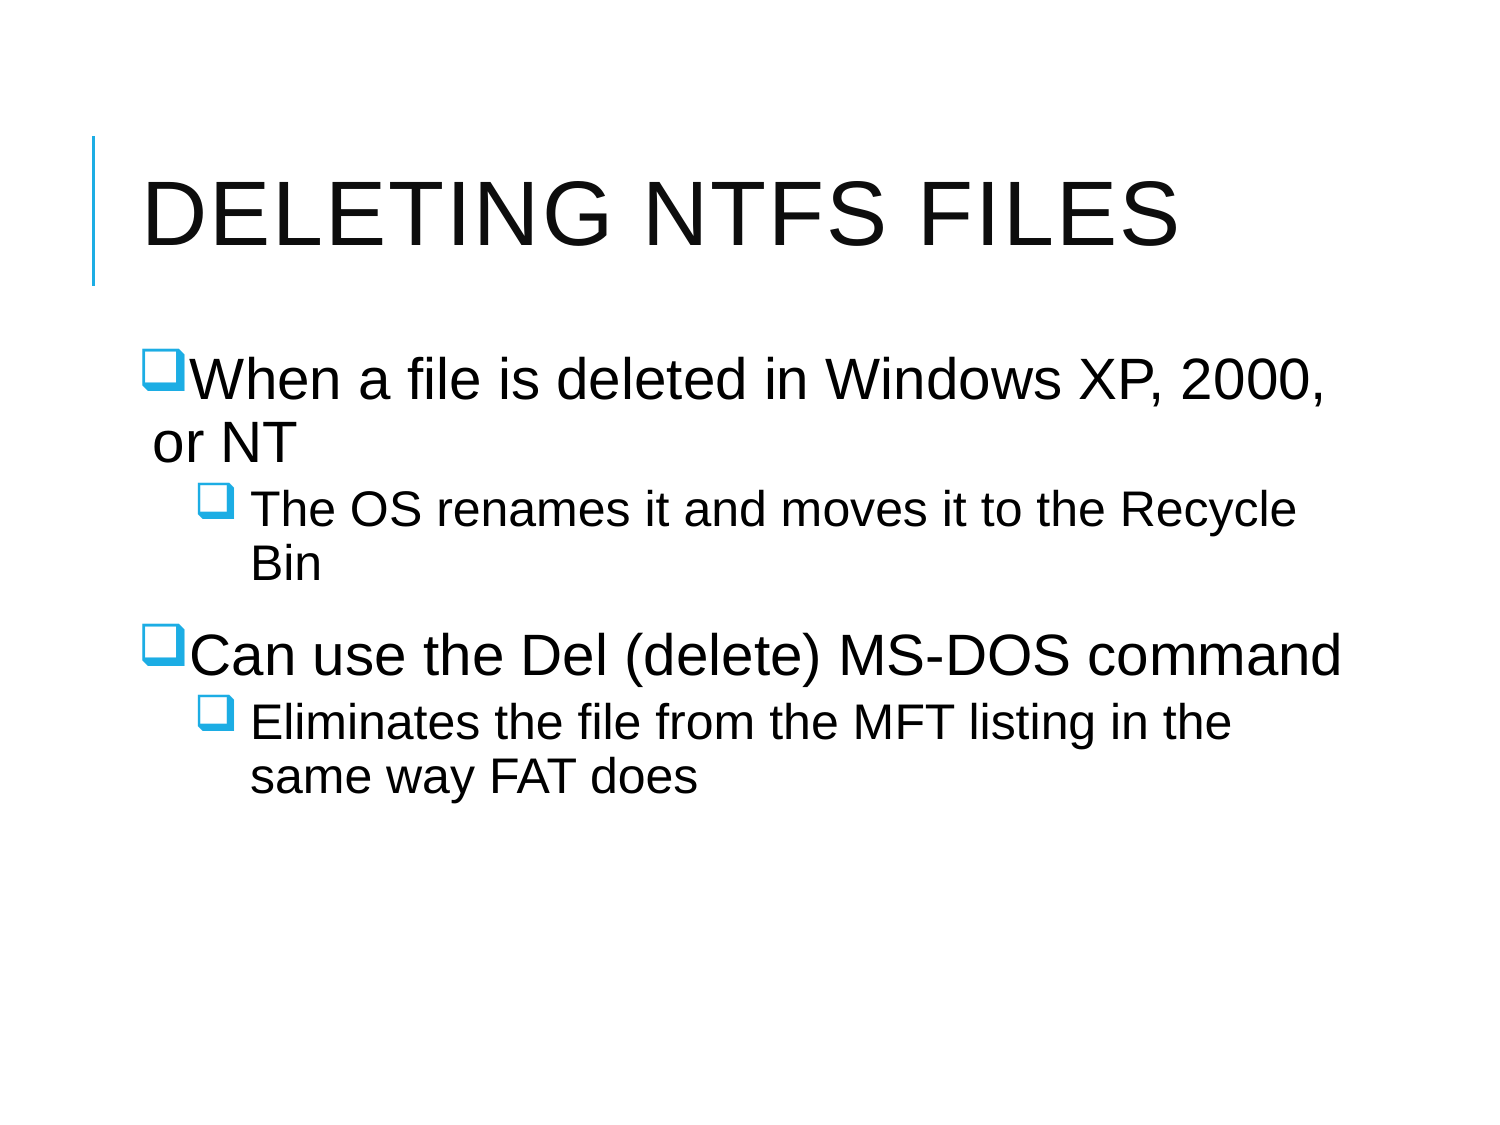

# Deleting NTFS Files
When a file is deleted in Windows XP, 2000, or NT
The OS renames it and moves it to the Recycle Bin
Can use the Del (delete) MS-DOS command
Eliminates the file from the MFT listing in the same way FAT does